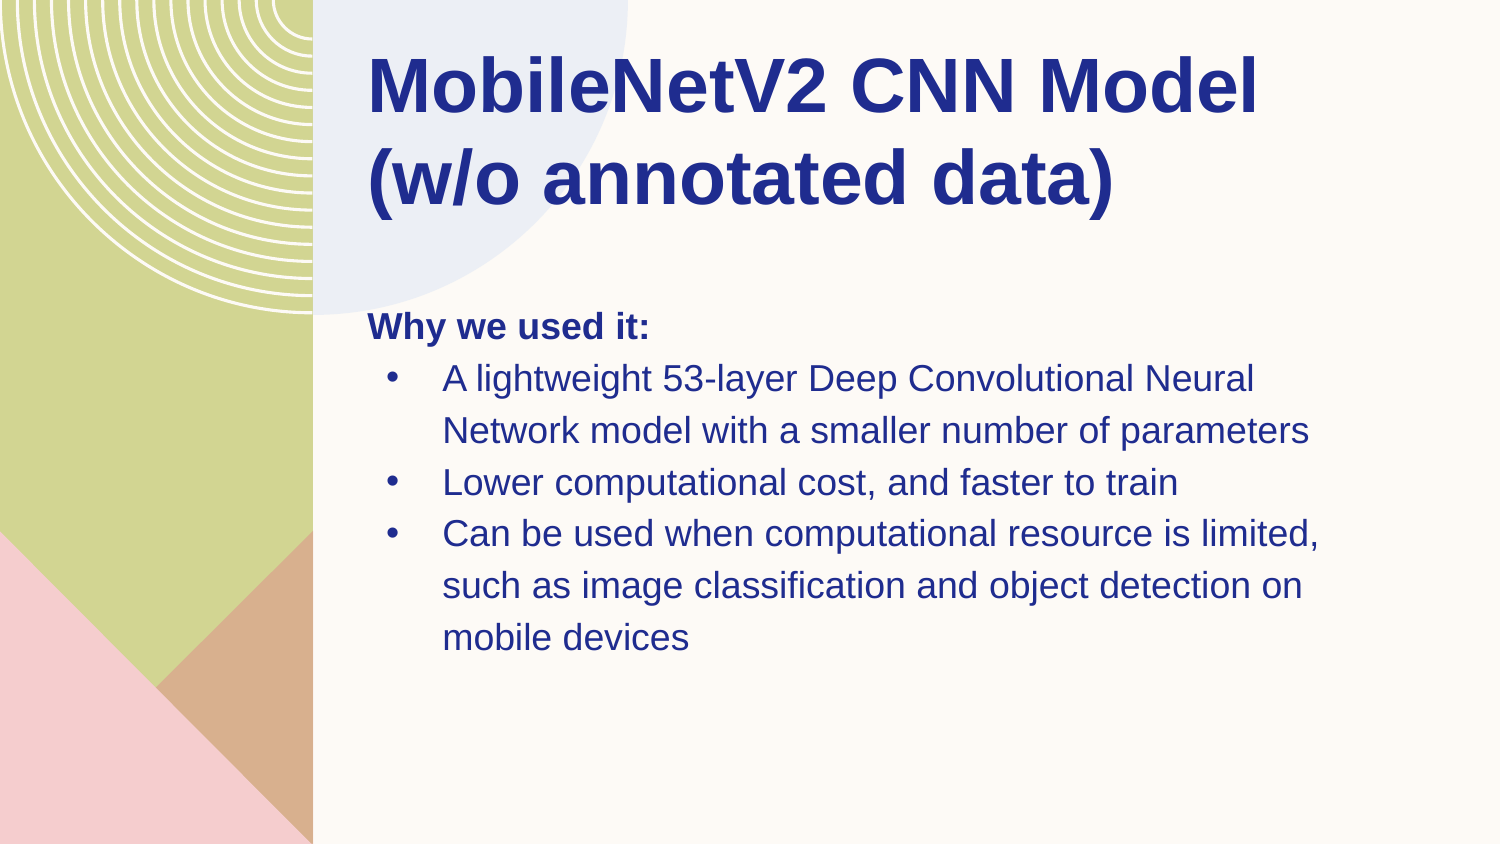

# MobileNetV2 CNN Model
(w/o annotated data)
Why we used it:
A lightweight 53-layer Deep Convolutional Neural Network model with a smaller number of parameters
Lower computational cost, and faster to train
Can be used when computational resource is limited, such as image classification and object detection on mobile devices